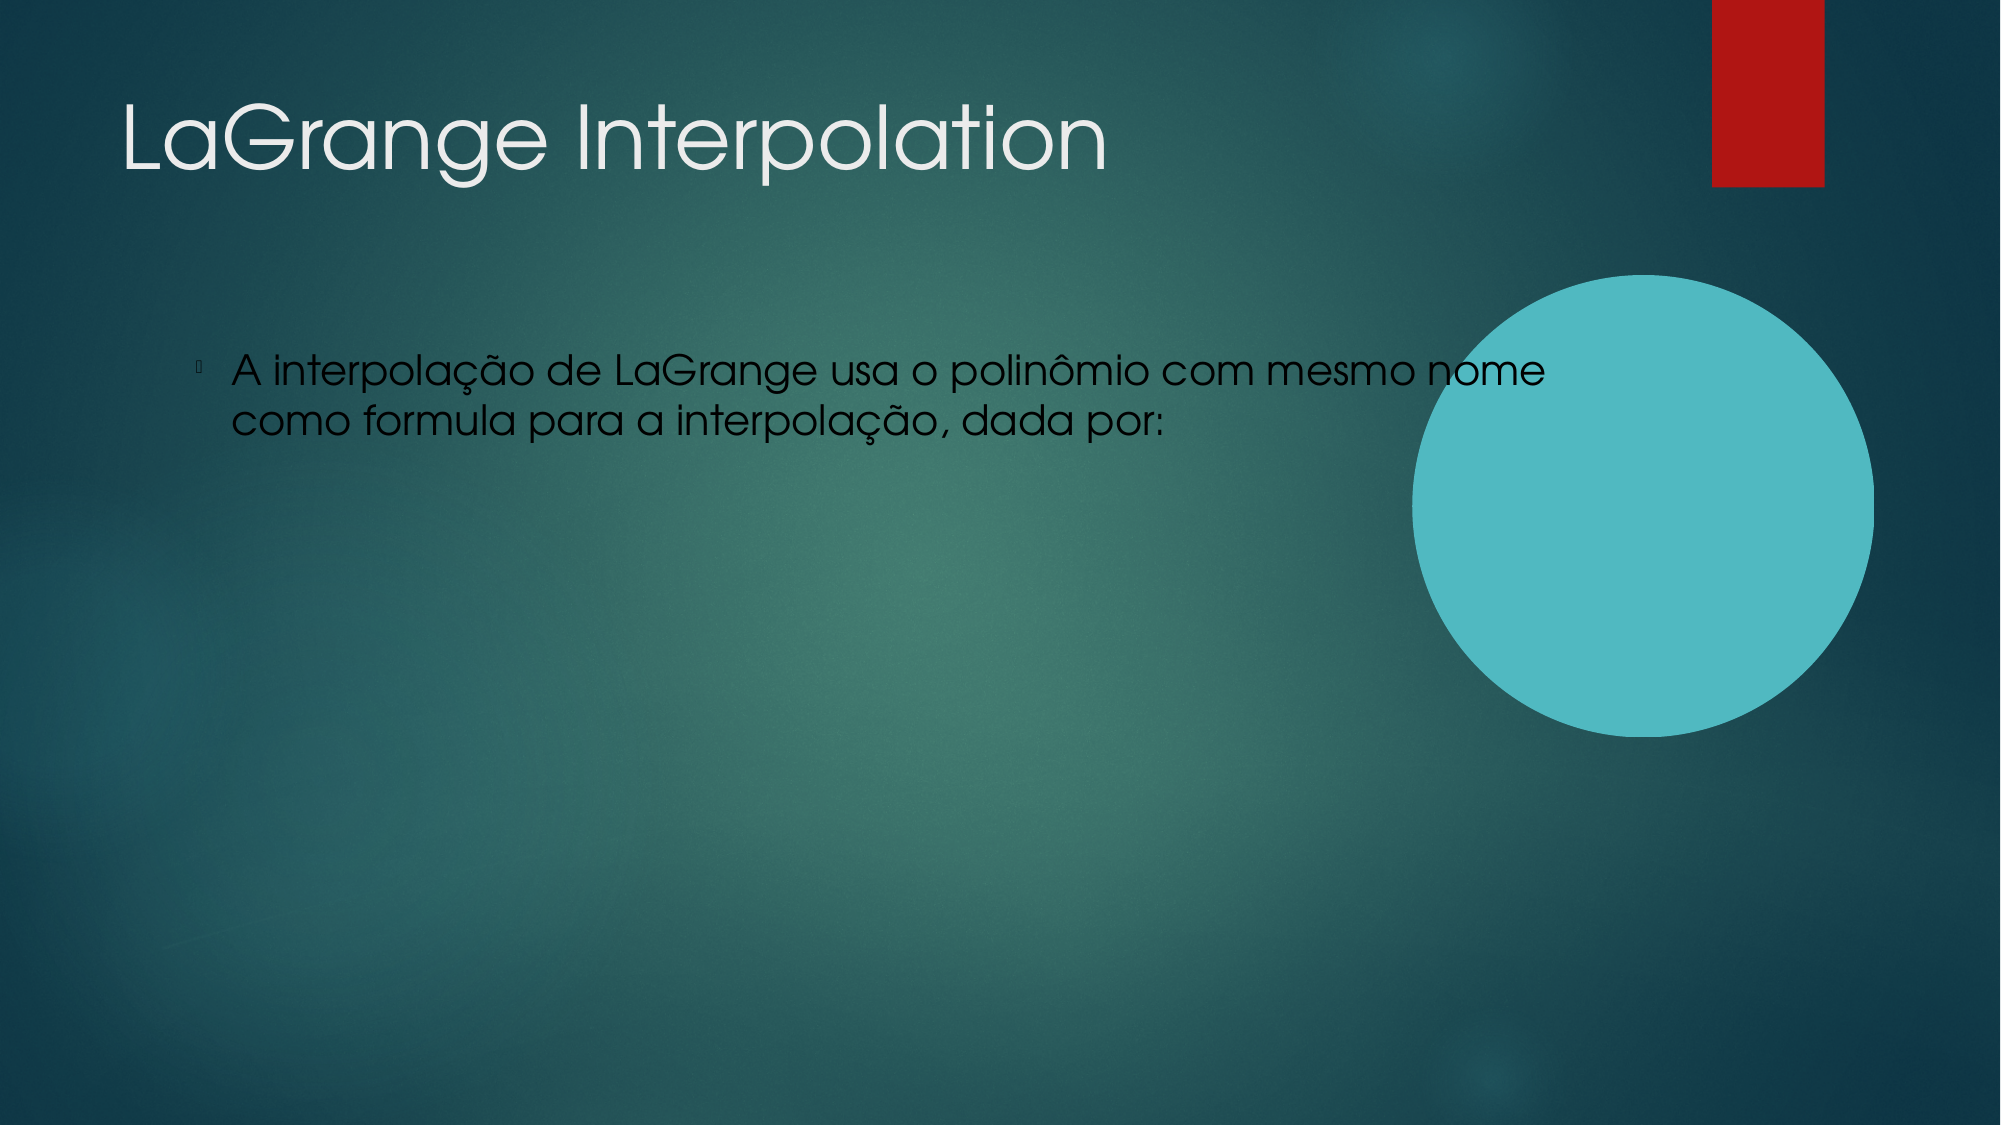

LaGrange Interpolation

A interpolação de LaGrange usa o polinômio com mesmo nome como formula para a interpolação, dada por: